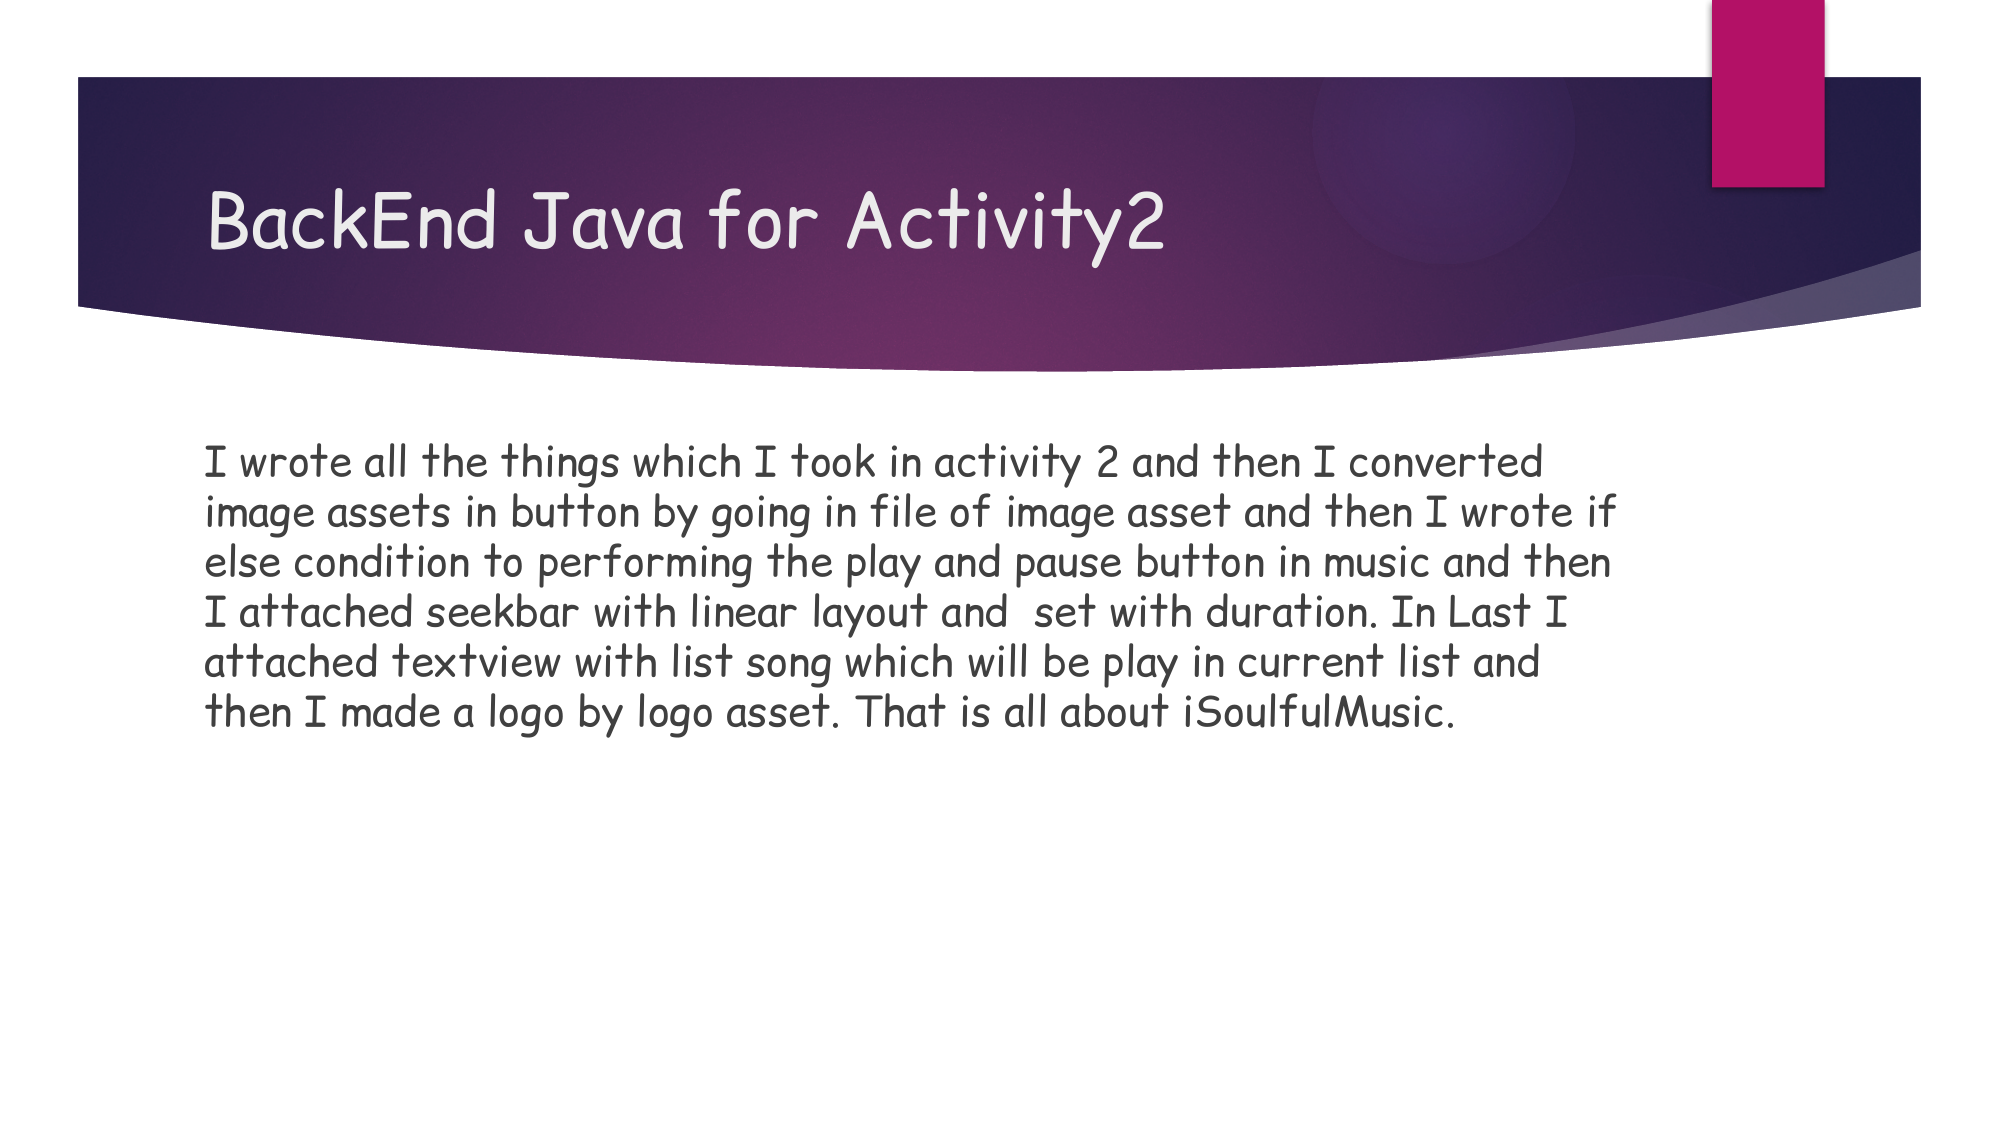

# BackEnd Java for Activity2
I wrote all the things which I took in activity 2 and then I converted image assets in button by going in file of image asset and then I wrote if else condition to performing the play and pause button in music and then I attached seekbar with linear layout and  set with duration. In Last I attached textview with list song which will be play in current list and then I made a logo by logo asset. That is all about iSoulfulMusic.